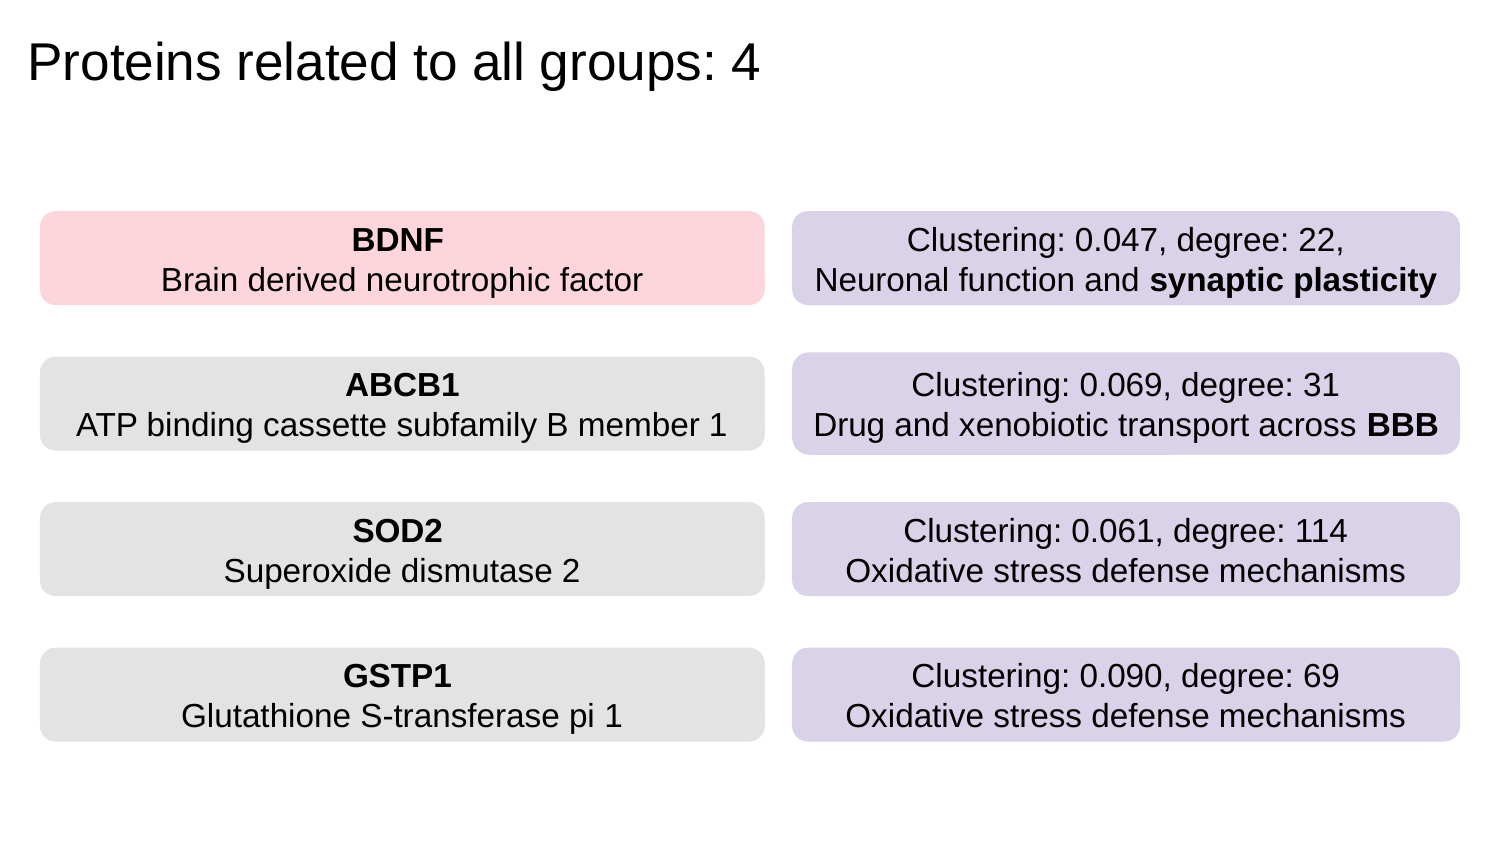

# Proteins related to all groups: 4
BDNF
Brain derived neurotrophic factor
Clustering: 0.047, degree: 22,
Neuronal function and synaptic plasticity
Clustering: 0.069, degree: 31
Drug and xenobiotic transport across BBB
ABCB1
ATP binding cassette subfamily B member 1
SOD2
Superoxide dismutase 2
Clustering: 0.061, degree: 114
Oxidative stress defense mechanisms
GSTP1
Glutathione S-transferase pi 1
Clustering: 0.090, degree: 69
Oxidative stress defense mechanisms